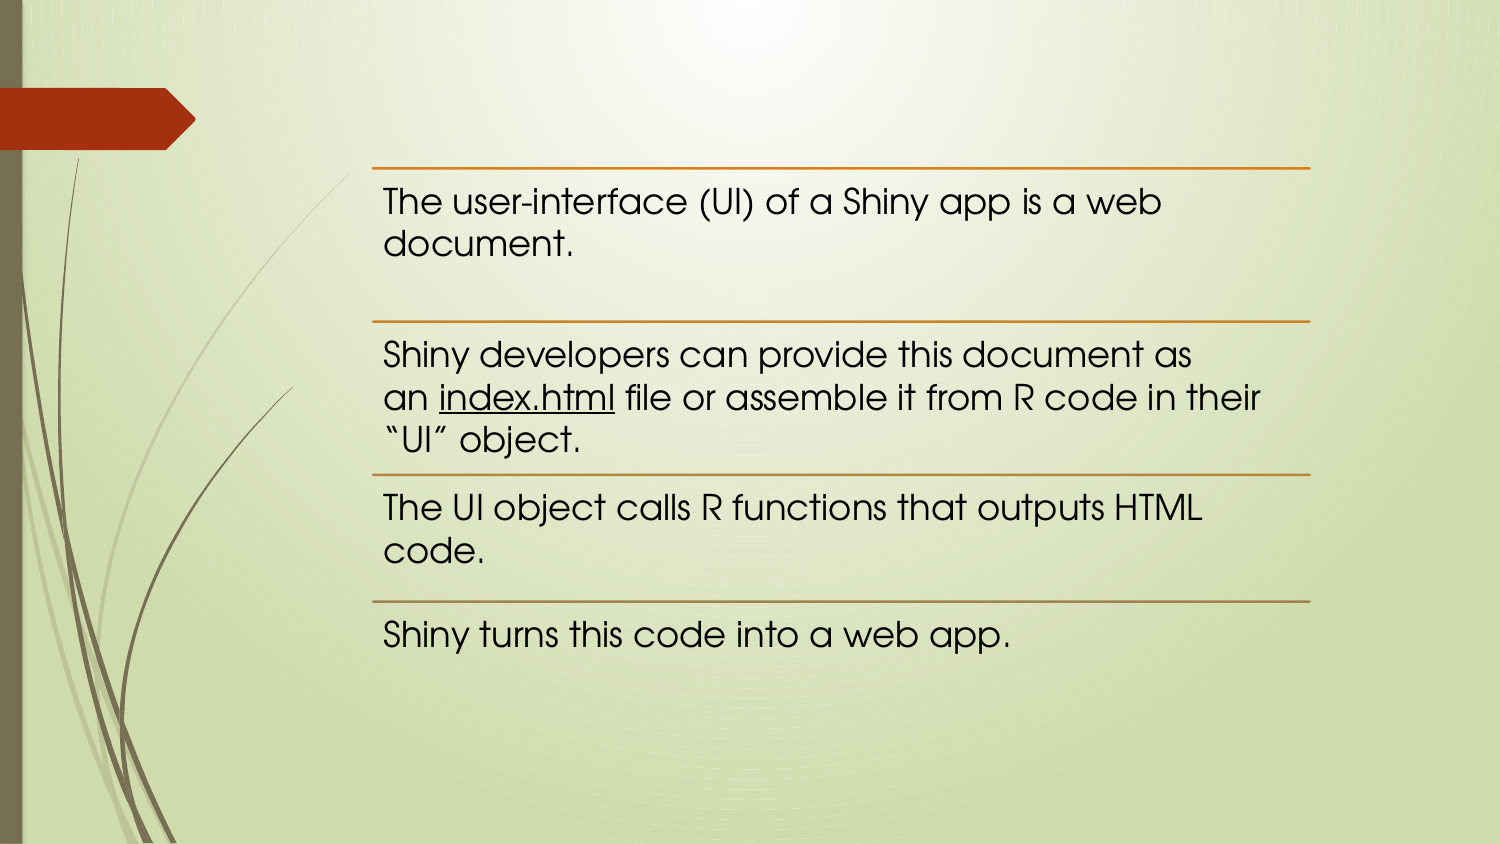

The user-interface (UI) of a Shiny app is a web document.
Shiny developers can provide this document as an index.html file or assemble it from R code in their “UI” object.
The UI object calls R functions that outputs HTML code.
Shiny turns this code into a web app.